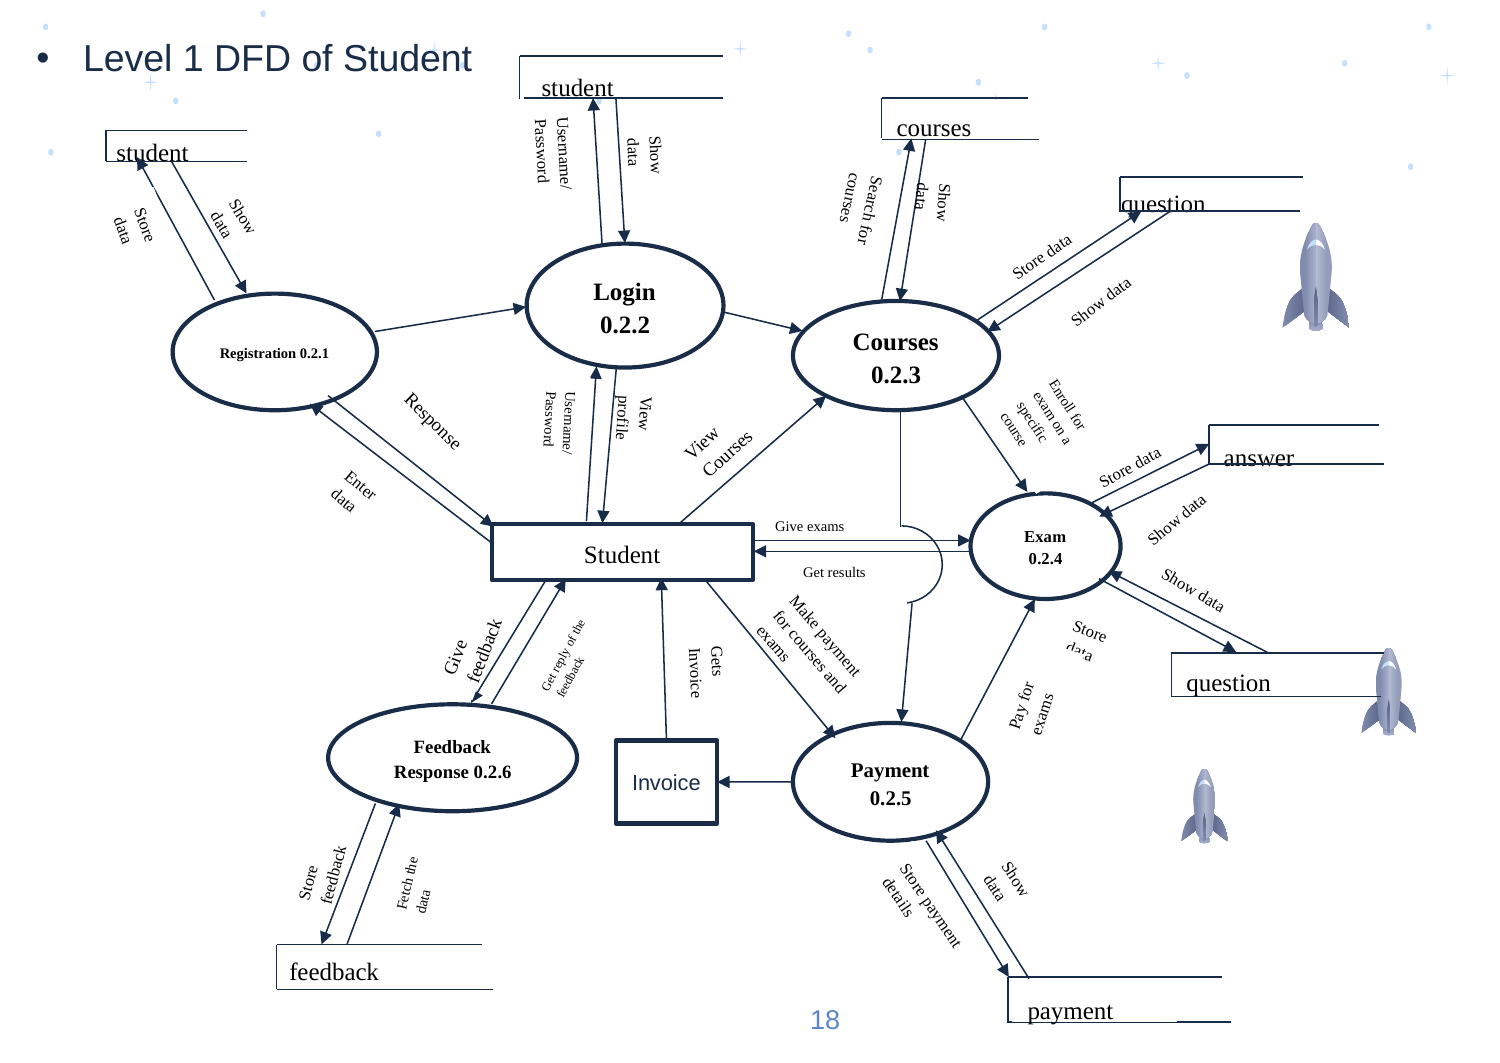

# Level 1 DFD of Student
student
courses
student
Show data
Username/Password
question

Show data
Search for courses
Show data
Store data
Store data
Login 0.2.2
Show data
Registration 0.2.1
Courses 0.2.3
Enroll for exam on a specific course
Response
View Courses
View profile
Username/Password
answer
Store data
Enter data
Exam 0.2.4
Show data
Give exams
Student

Get results
Show data
Store data
Give feedback
Make payment for courses and exams
Get reply of the feedback
question
Gets Invoice
Pay for exams
Feedback Response 0.2.6
Payment 0.2.5
Store feedback
Fetch the data
Show data
Store payment details
feedback
payment
Invoice
18